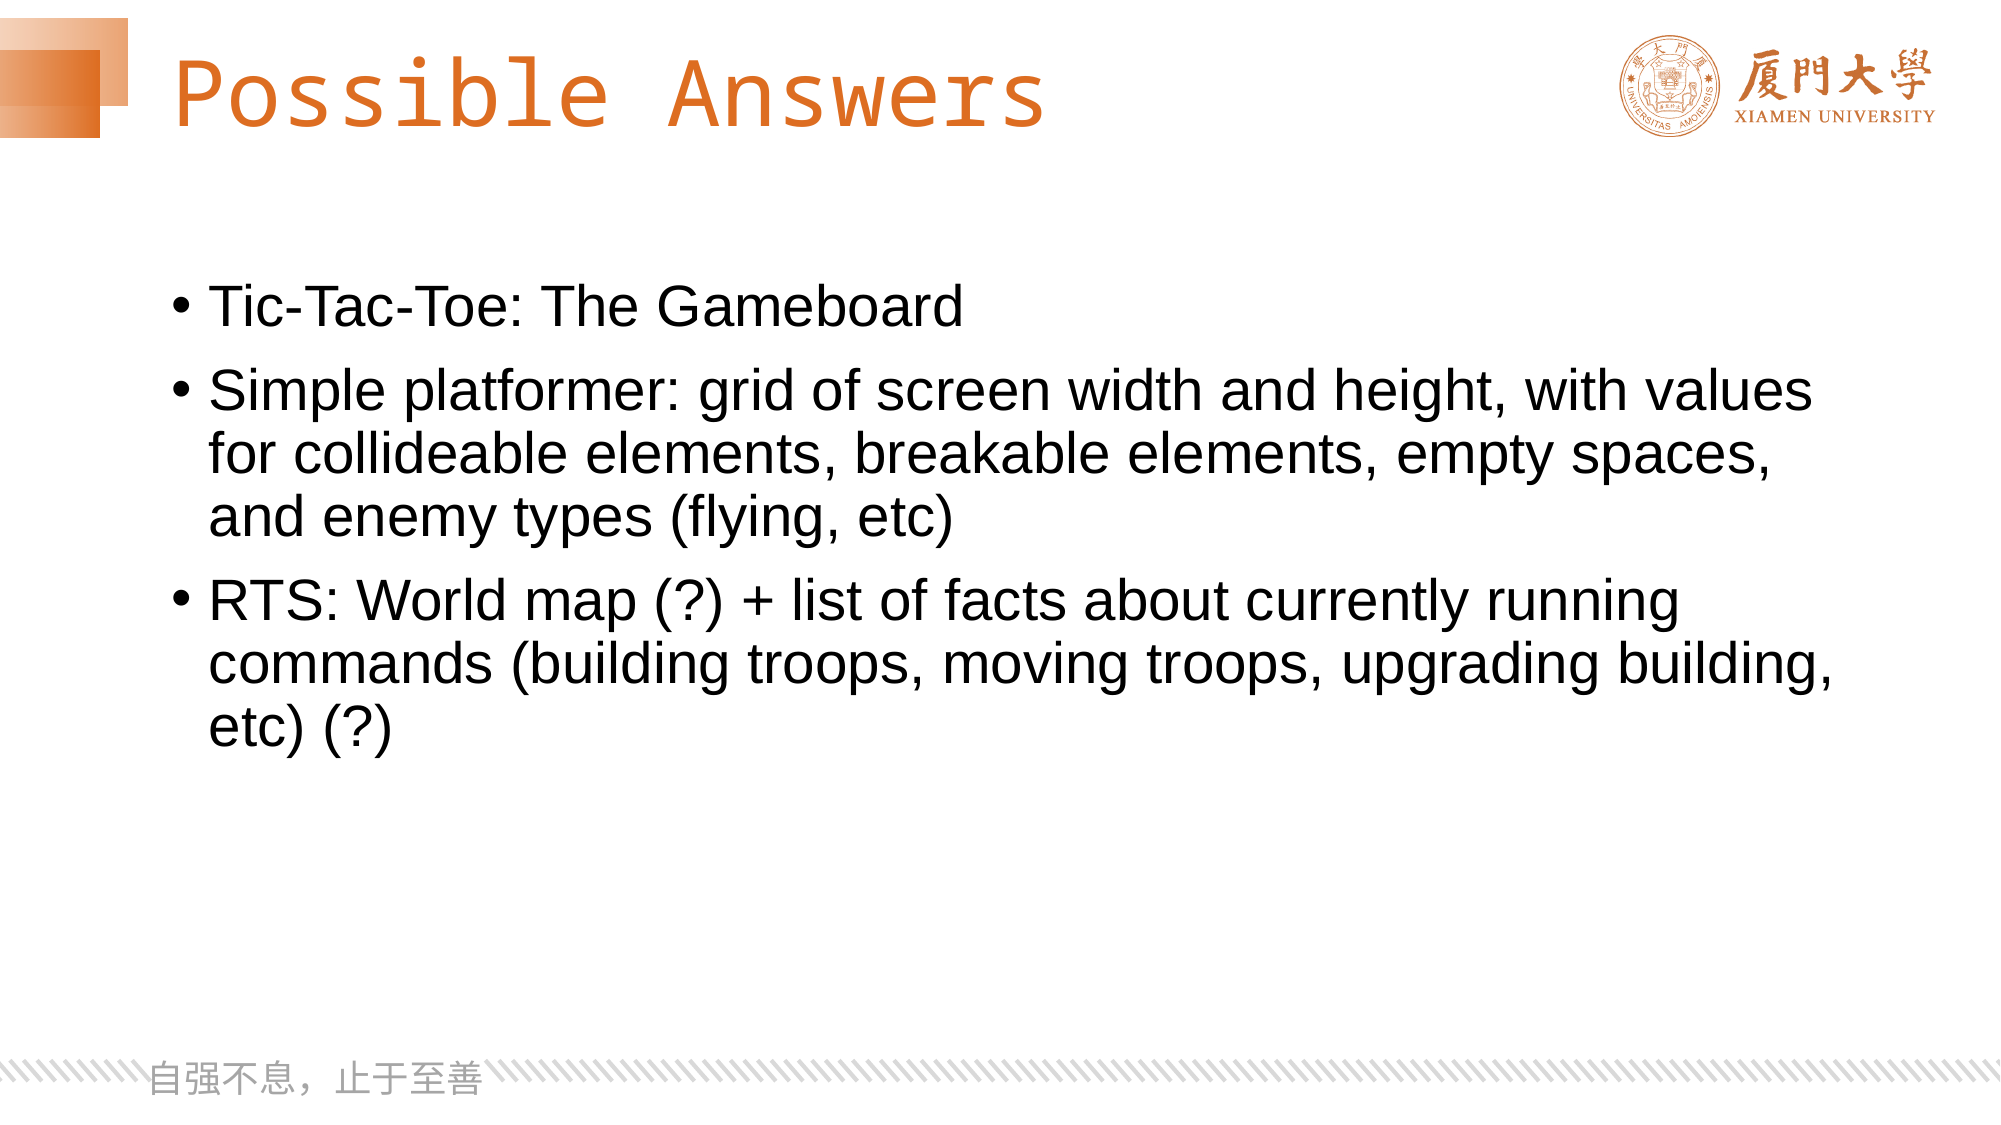

# Possible Answers
Tic-Tac-Toe: The Gameboard
Simple platformer: grid of screen width and height, with values for collideable elements, breakable elements, empty spaces, and enemy types (flying, etc)
RTS: World map (?) + list of facts about currently running commands (building troops, moving troops, upgrading building, etc) (?)